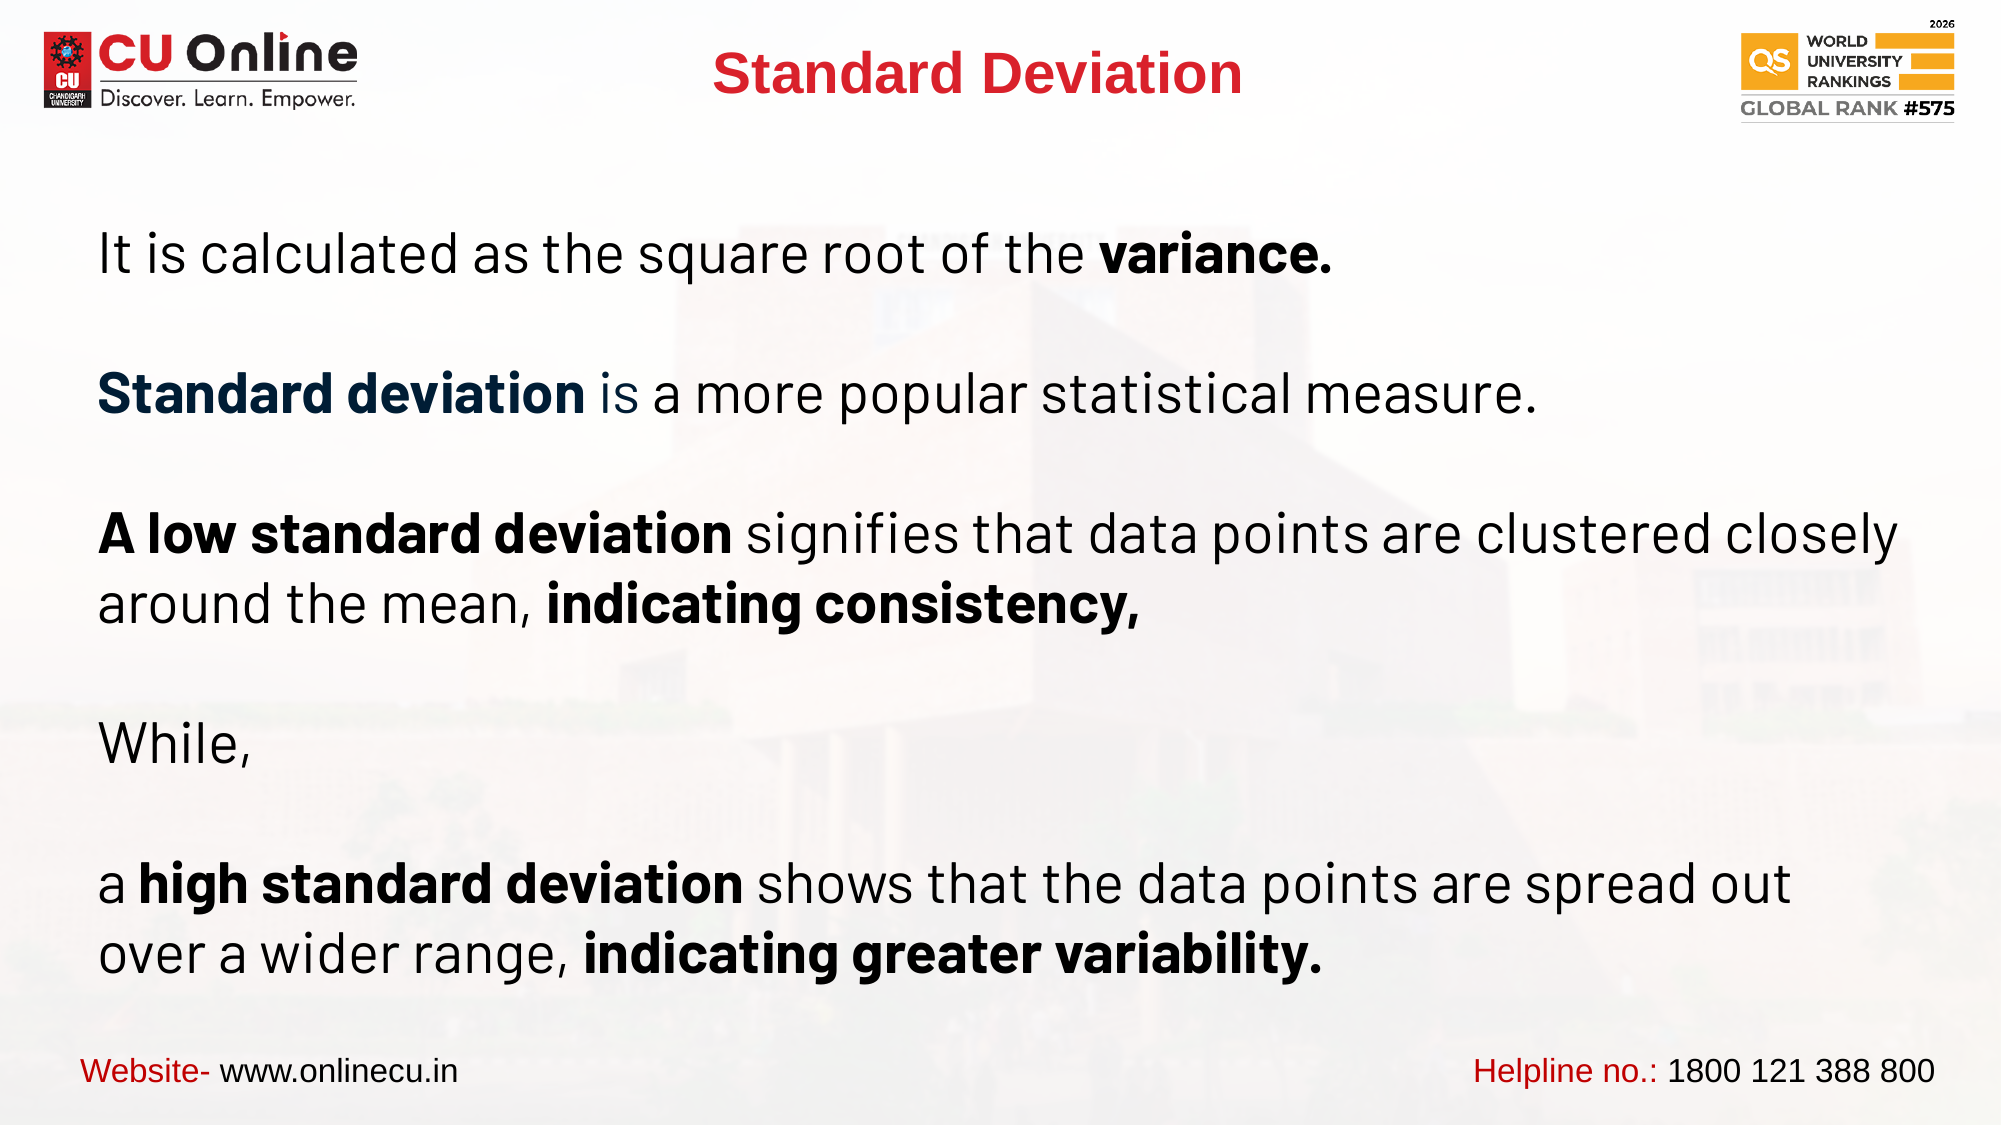

Standard Deviation
It is calculated as the square root of the variance.

Standard deviation is a more popular statistical measure.

A low standard deviation signifies that data points are clustered closely around the mean, indicating consistency,

While,

a high standard deviation shows that the data points are spread out over a wider range, indicating greater variability.